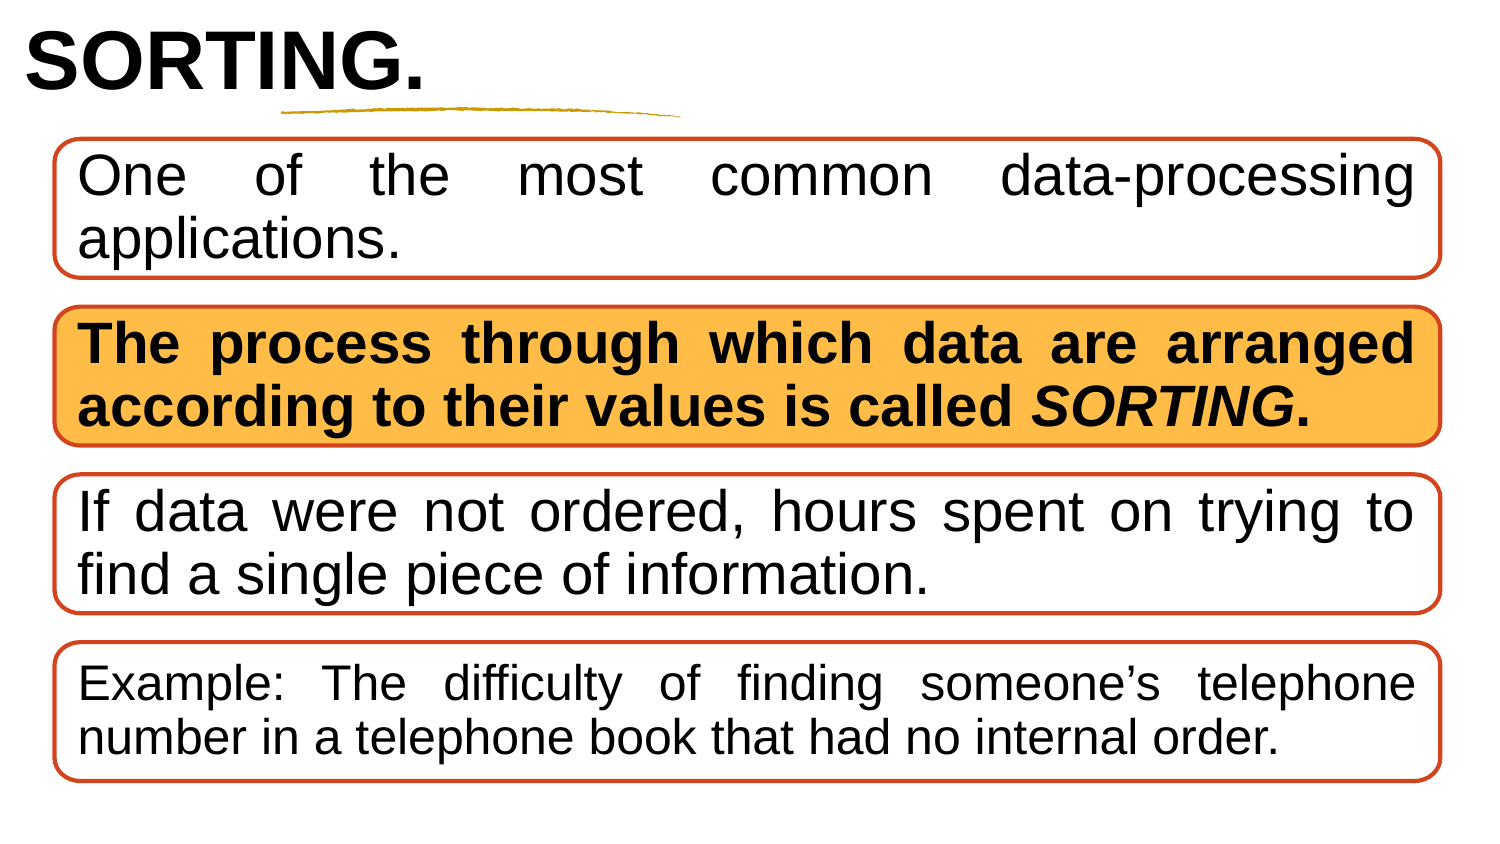

# SORTING.
One of the most common data-processing applications.
The process through which data are arranged according to their values is called SORTING.
If data were not ordered, hours spent on trying to find a single piece of information.
Example: The difficulty of finding someone’s telephone number in a telephone book that had no internal order.